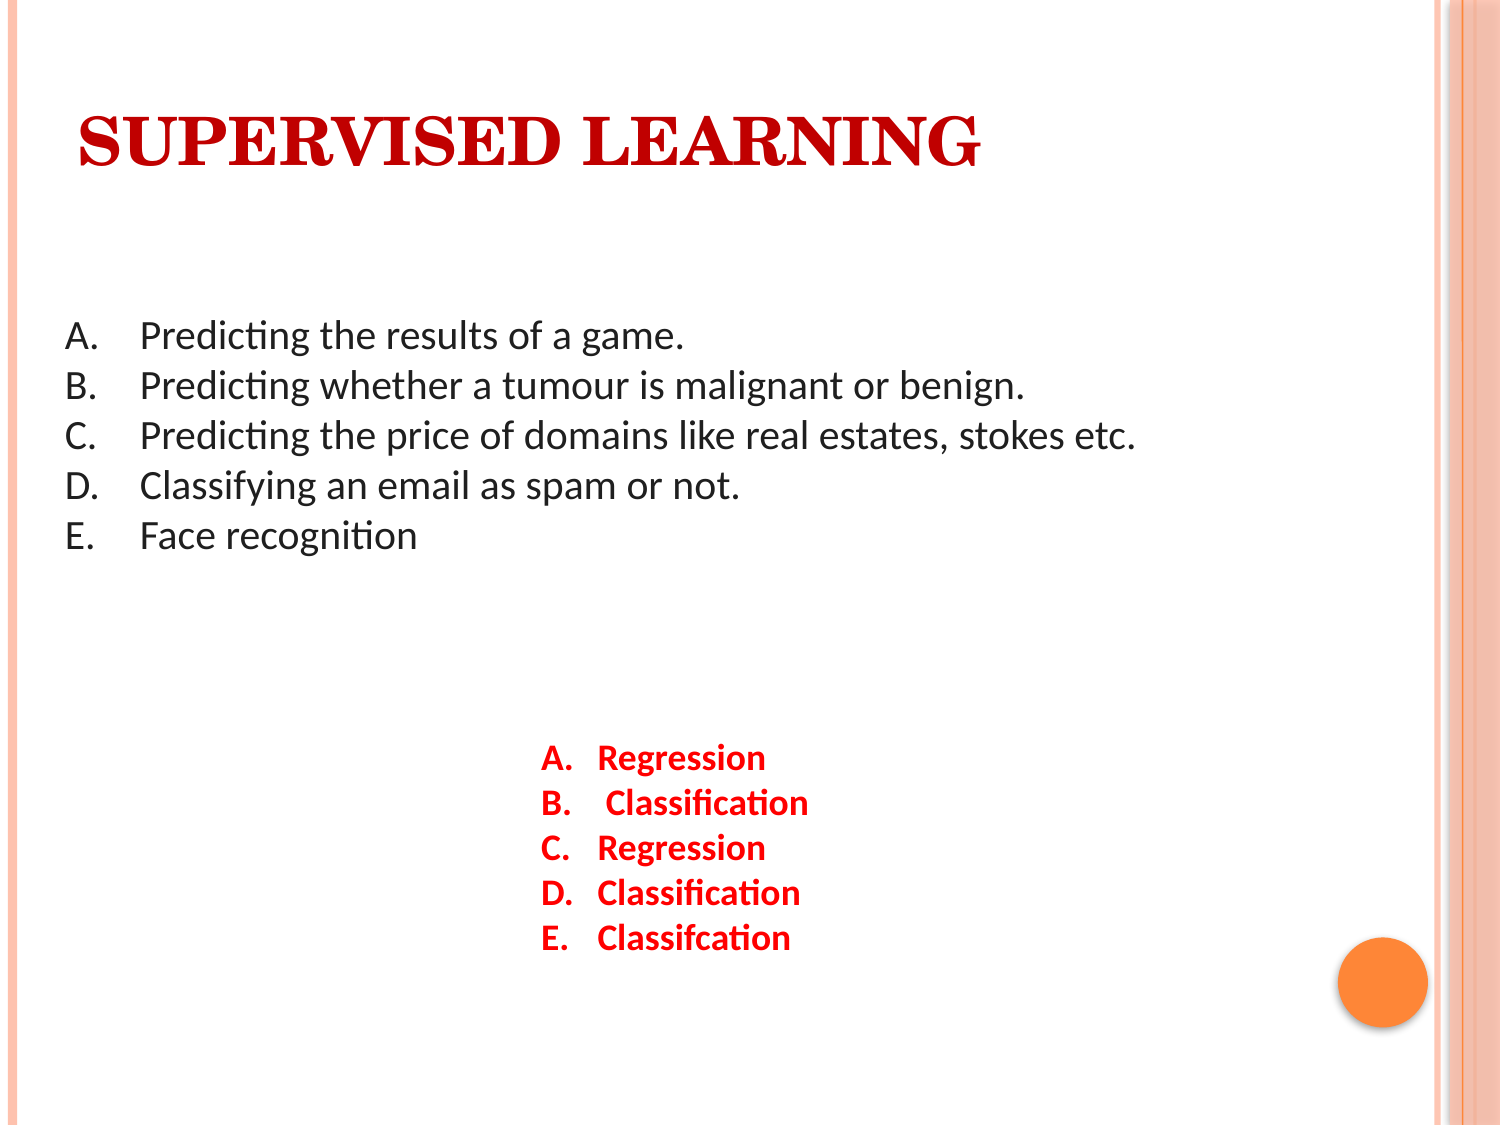

# Supervised Learning
Predicting the results of a game.
Predicting whether a tumour is malignant or benign.
Predicting the price of domains like real estates, stokes etc.
Classifying an email as spam or not.
Face recognition
Regression
 Classification
Regression
Classification
Classifcation